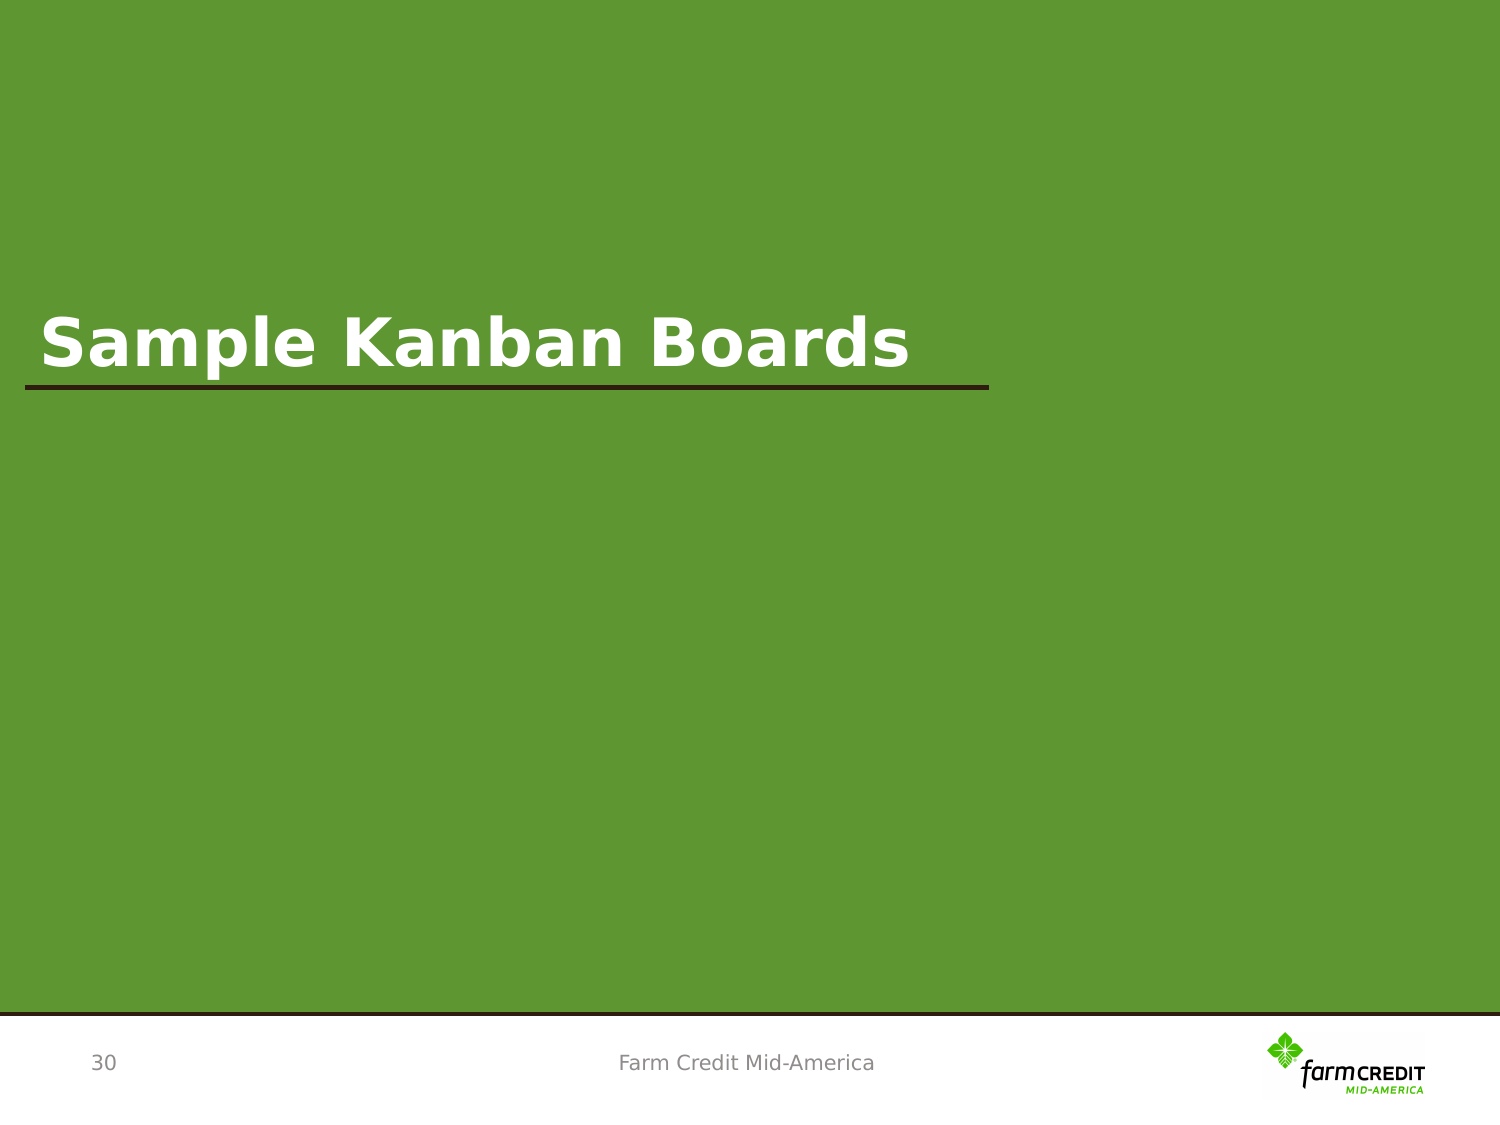

Sample Kanban Boards
Farm Credit Mid-America
30